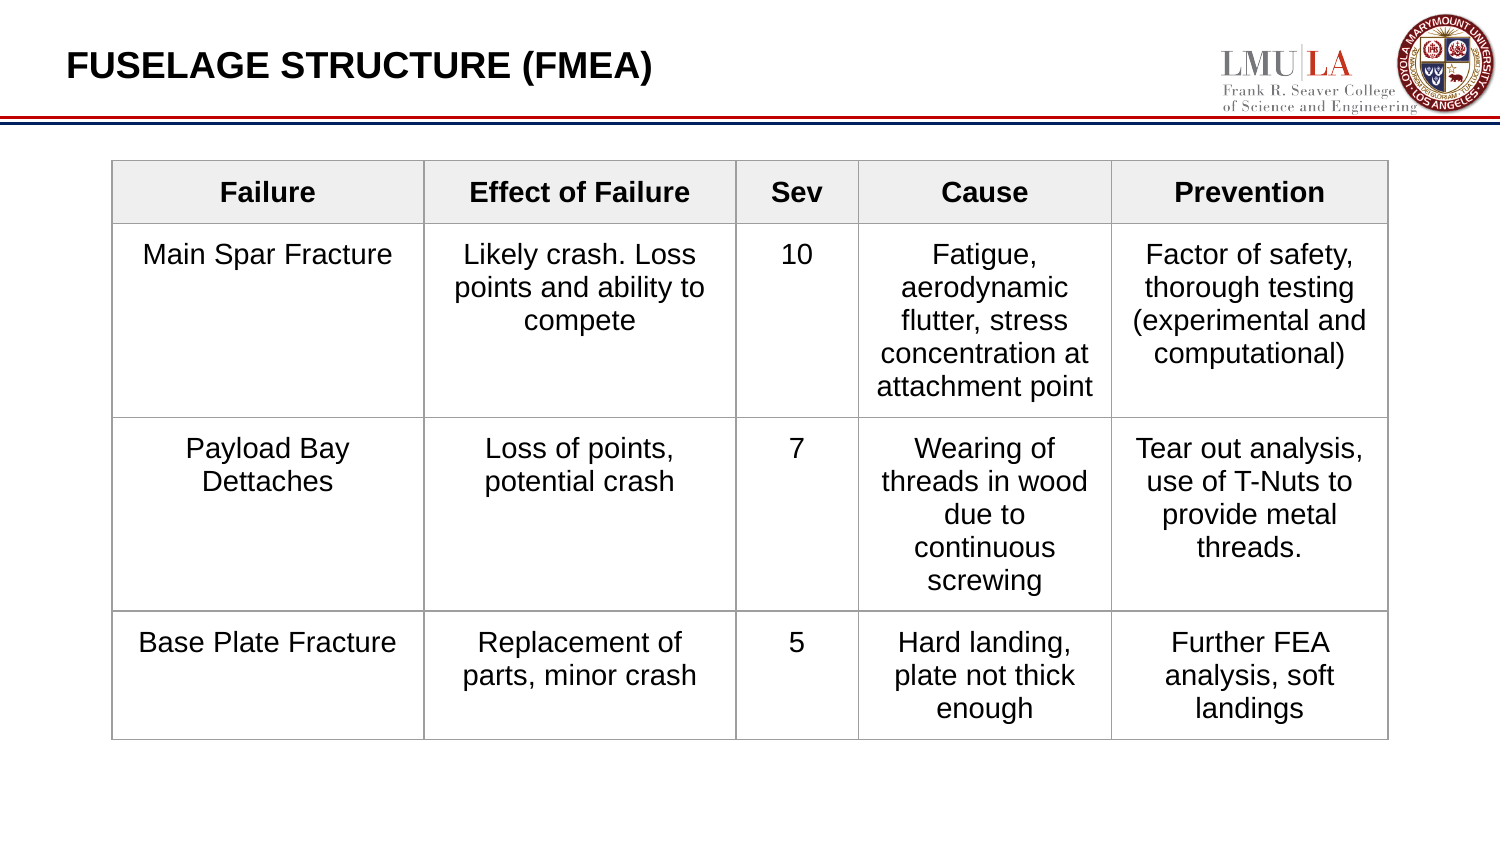

# FUSELAGE STRUCTURE (FMEA)
| Failure | Effect of Failure | Sev | Cause | Prevention |
| --- | --- | --- | --- | --- |
| Main Spar Fracture | Likely crash. Loss points and ability to compete | 10 | Fatigue, aerodynamic flutter, stress concentration at attachment point | Factor of safety, thorough testing (experimental and computational) |
| Payload Bay Dettaches | Loss of points, potential crash | 7 | Wearing of threads in wood due to continuous screwing | Tear out analysis, use of T-Nuts to provide metal threads. |
| Base Plate Fracture | Replacement of parts, minor crash | 5 | Hard landing, plate not thick enough | Further FEA analysis, soft landings |